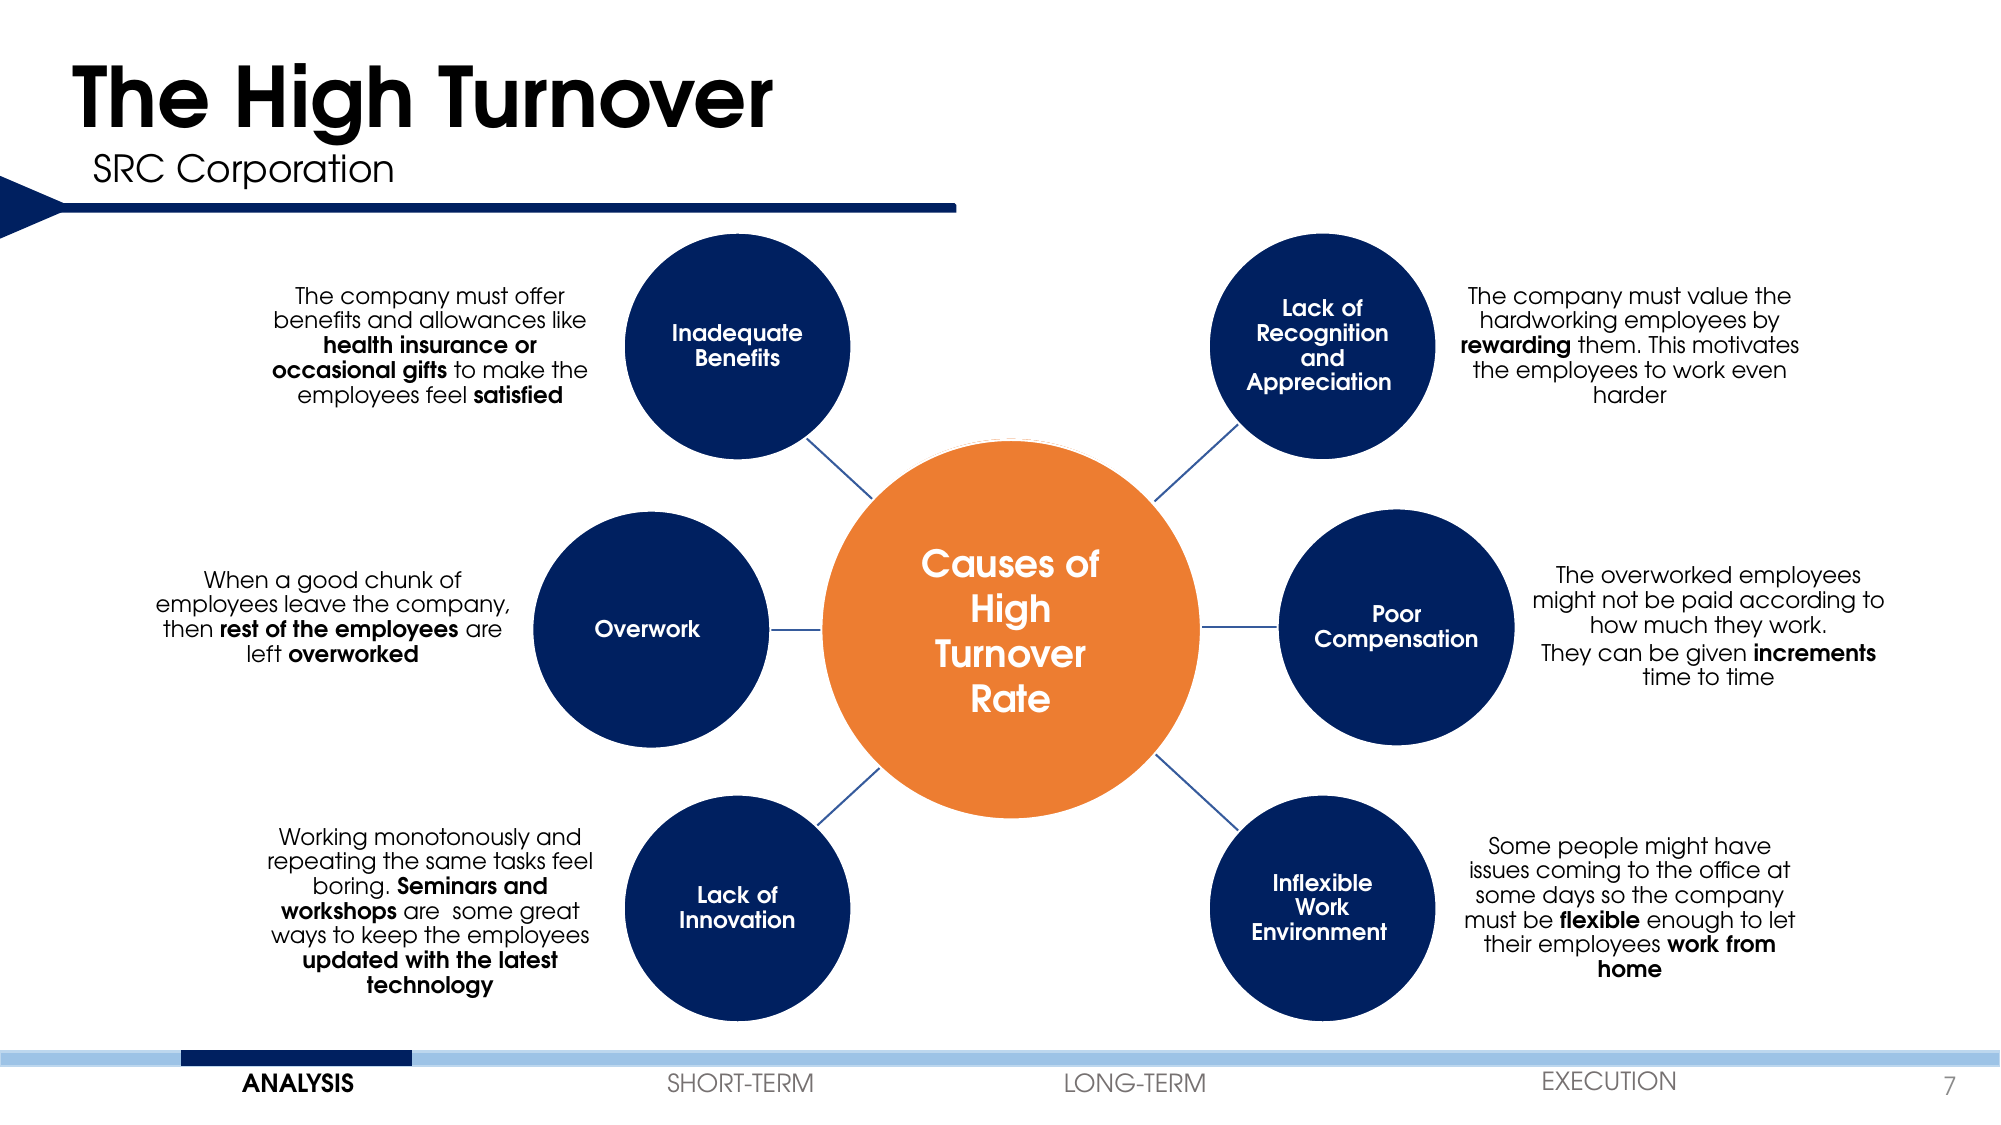

The High Turnover
SRC Corporation

Working monotonously and repeating the same tasks feel boring. Seminars and workshops are  some great ways to keep the employees updated with the latest technology
Lack of Innovation

Overwork
When a good chunk of employees leave the company, then rest of the employees are left overworked

Inadequate Benefits
The company must offer benefits and allowances like health insurance or occasional gifts to make the employees feel satisfied
Lack of Recognition and Appreciation
The company must value the hardworking employees by rewarding them. This motivates the employees to work even harder

Poor Compensation
The overworked employees might not be paid according to how much they work.
They can be given increments time to time

Inflexible Work Environment
Some people might have issues coming to the office at some days so the company must be flexible enough to let their employees work from home
Causes of High Turnover Rate

7
EXECUTION
SHORT-TERM
ANALYSIS
LONG-TERM